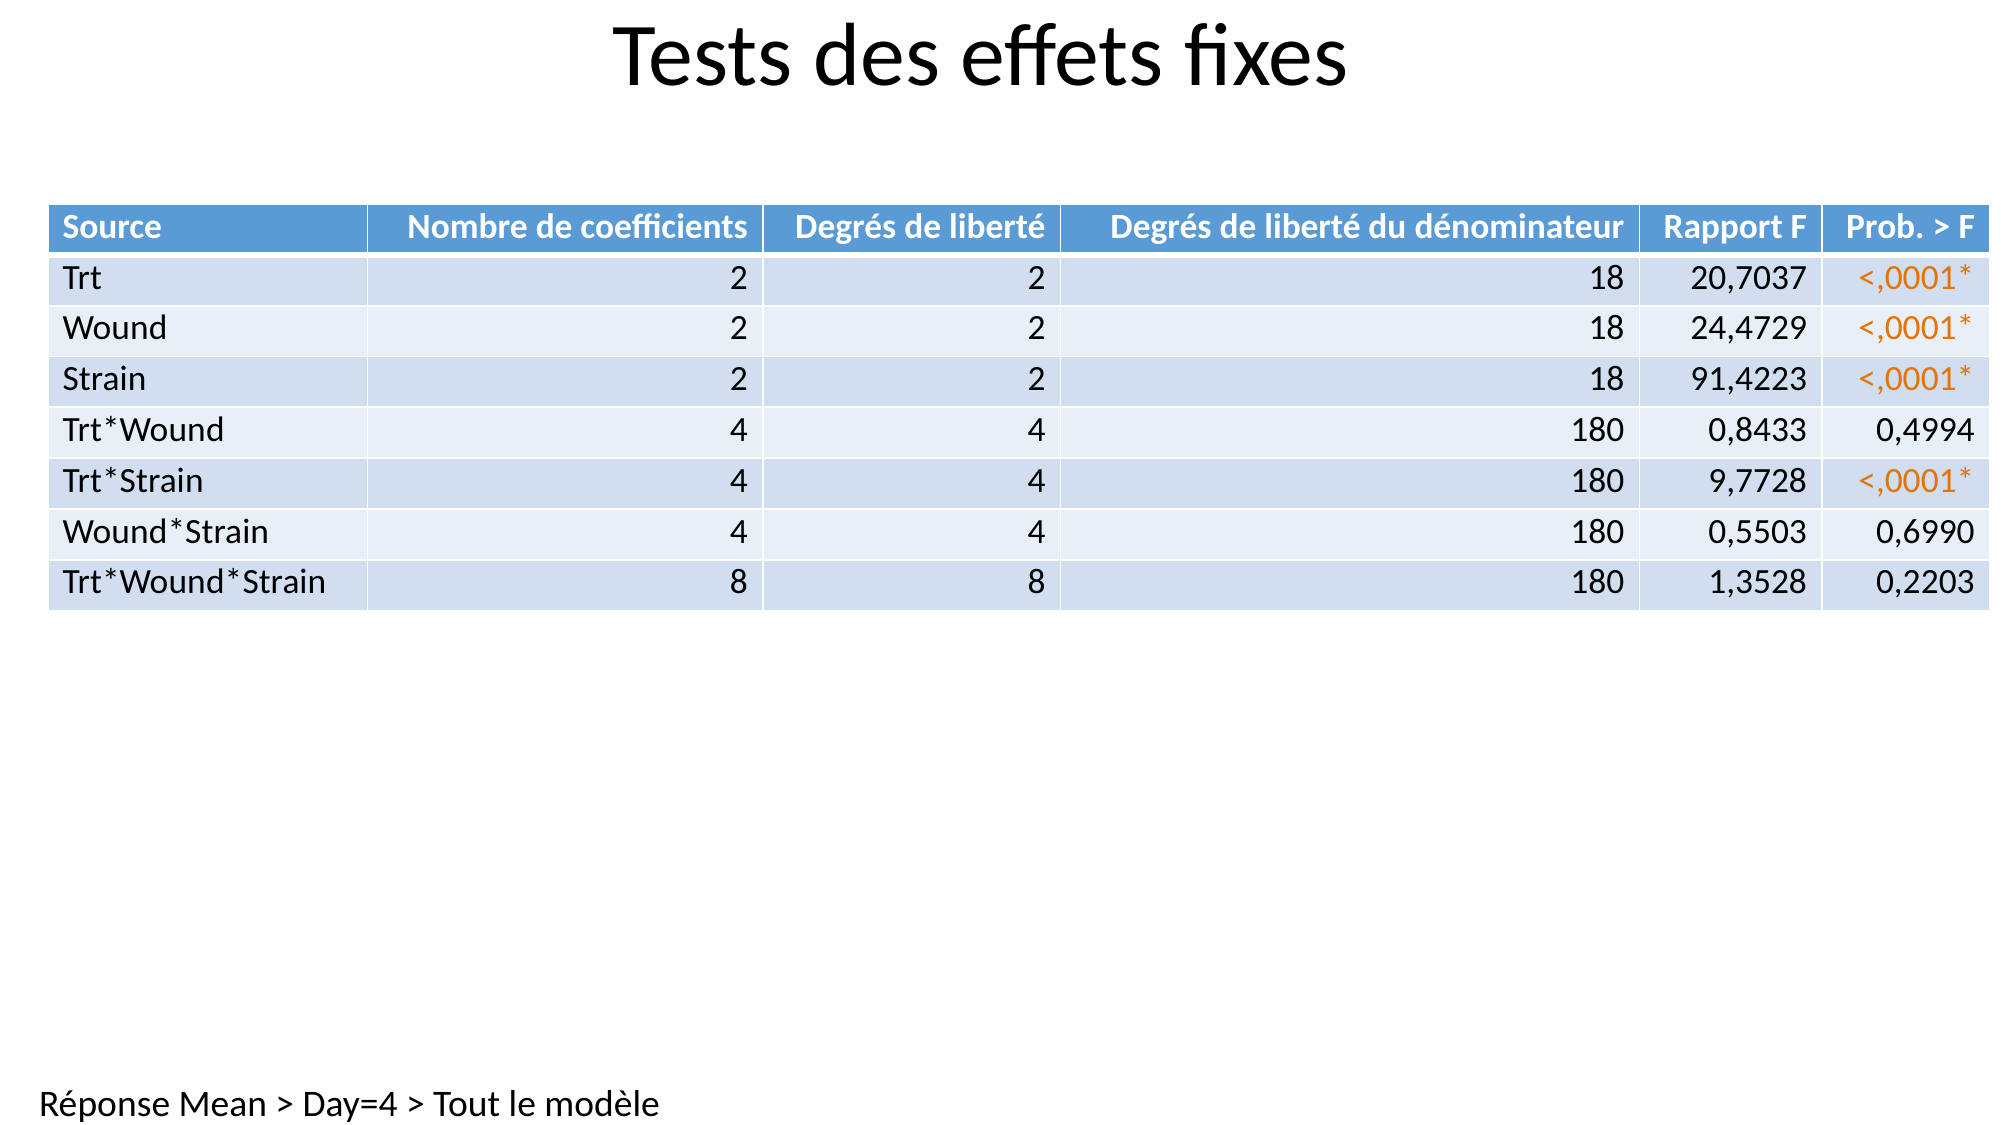

# Tests des effets fixes
| Source | Nombre de coefficients | Degrés de liberté | Degrés de liberté du dénominateur | Rapport F | Prob. > F |
| --- | --- | --- | --- | --- | --- |
| Trt | 2 | 2 | 18 | 20,7037 | <,0001\* |
| Wound | 2 | 2 | 18 | 24,4729 | <,0001\* |
| Strain | 2 | 2 | 18 | 91,4223 | <,0001\* |
| Trt\*Wound | 4 | 4 | 180 | 0,8433 | 0,4994 |
| Trt\*Strain | 4 | 4 | 180 | 9,7728 | <,0001\* |
| Wound\*Strain | 4 | 4 | 180 | 0,5503 | 0,6990 |
| Trt\*Wound\*Strain | 8 | 8 | 180 | 1,3528 | 0,2203 |
Réponse Mean > Day=4 > Tout le modèle